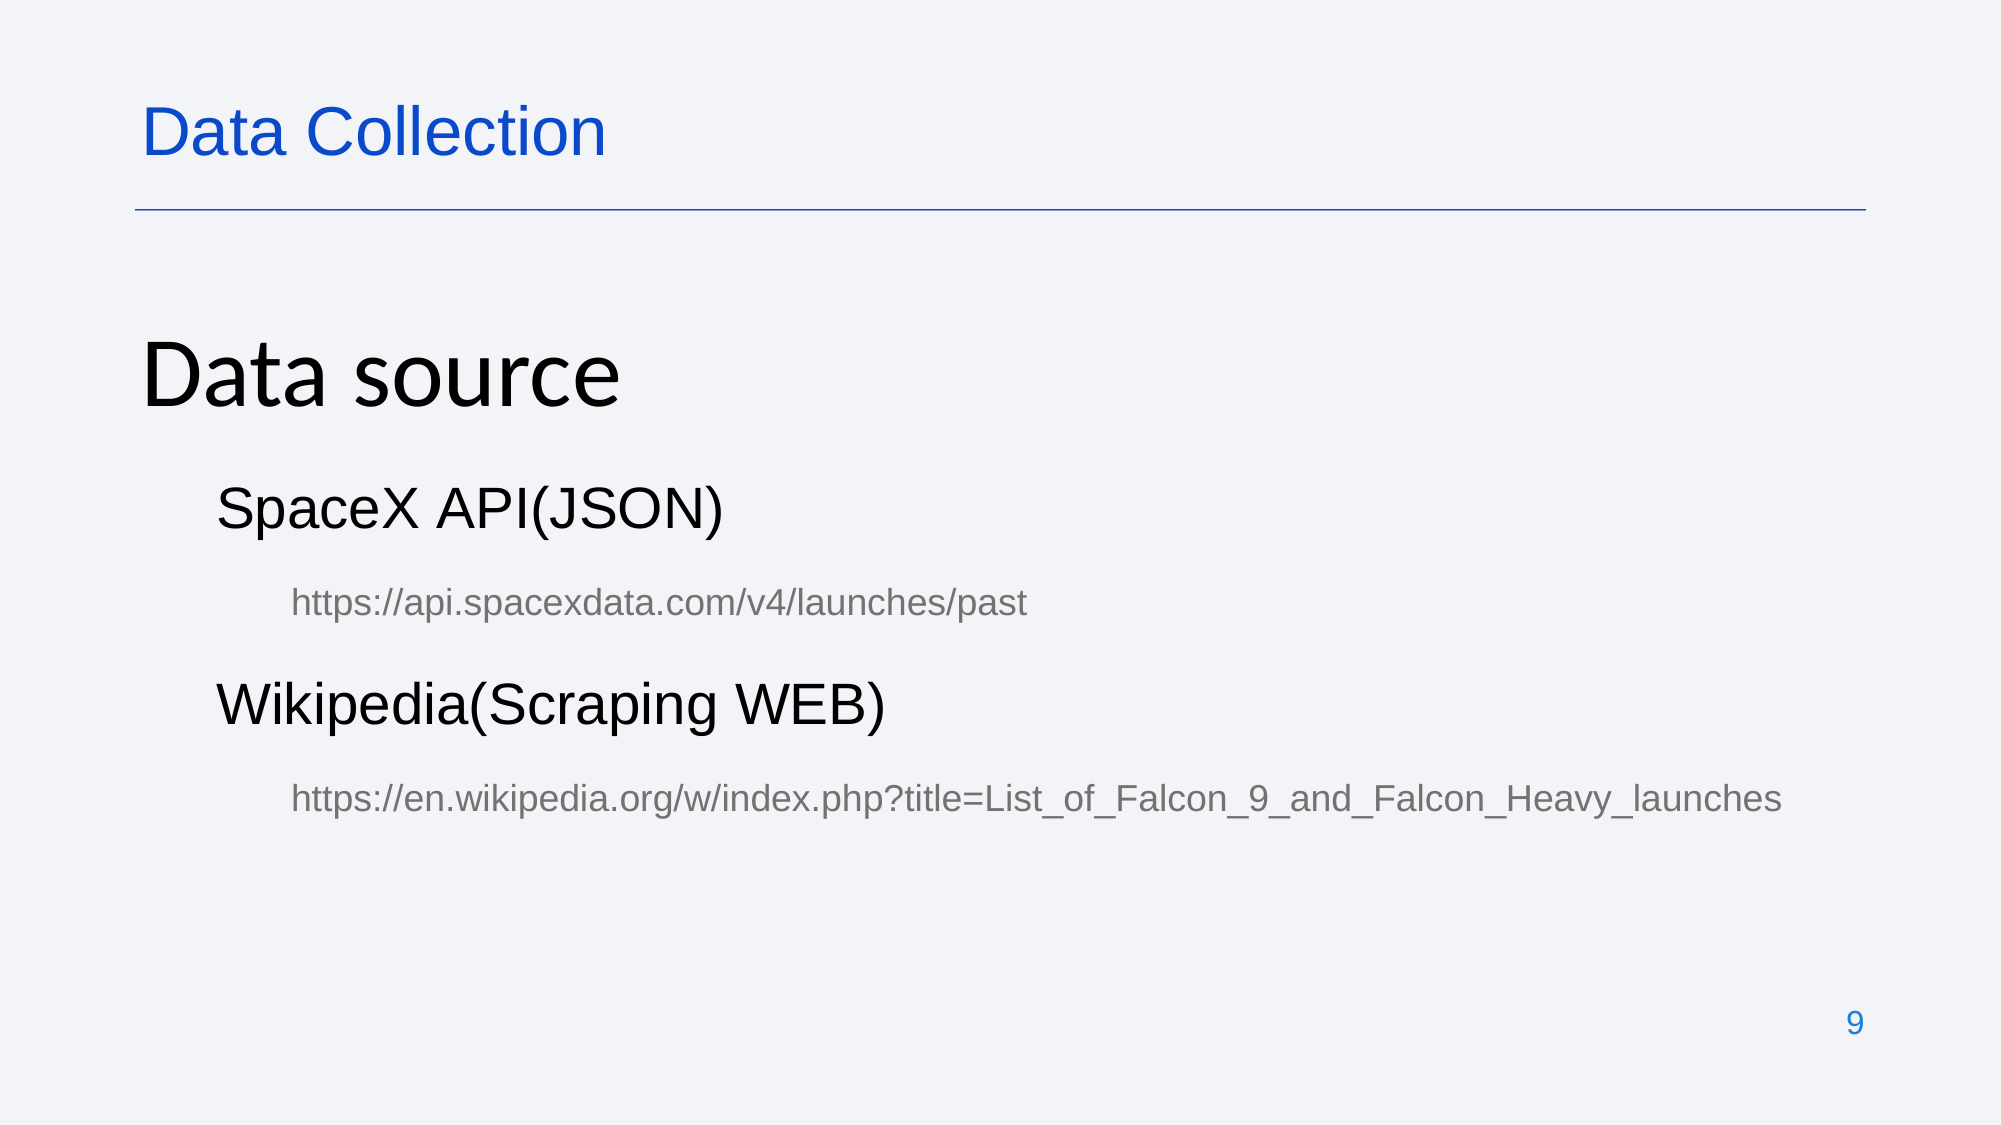

Data Collection
Data source
SpaceX API(JSON)
https://api.spacexdata.com/v4/launches/past
Wikipedia(Scraping WEB)
https://en.wikipedia.org/w/index.php?title=List_of_Falcon_9_and_Falcon_Heavy_launches

9